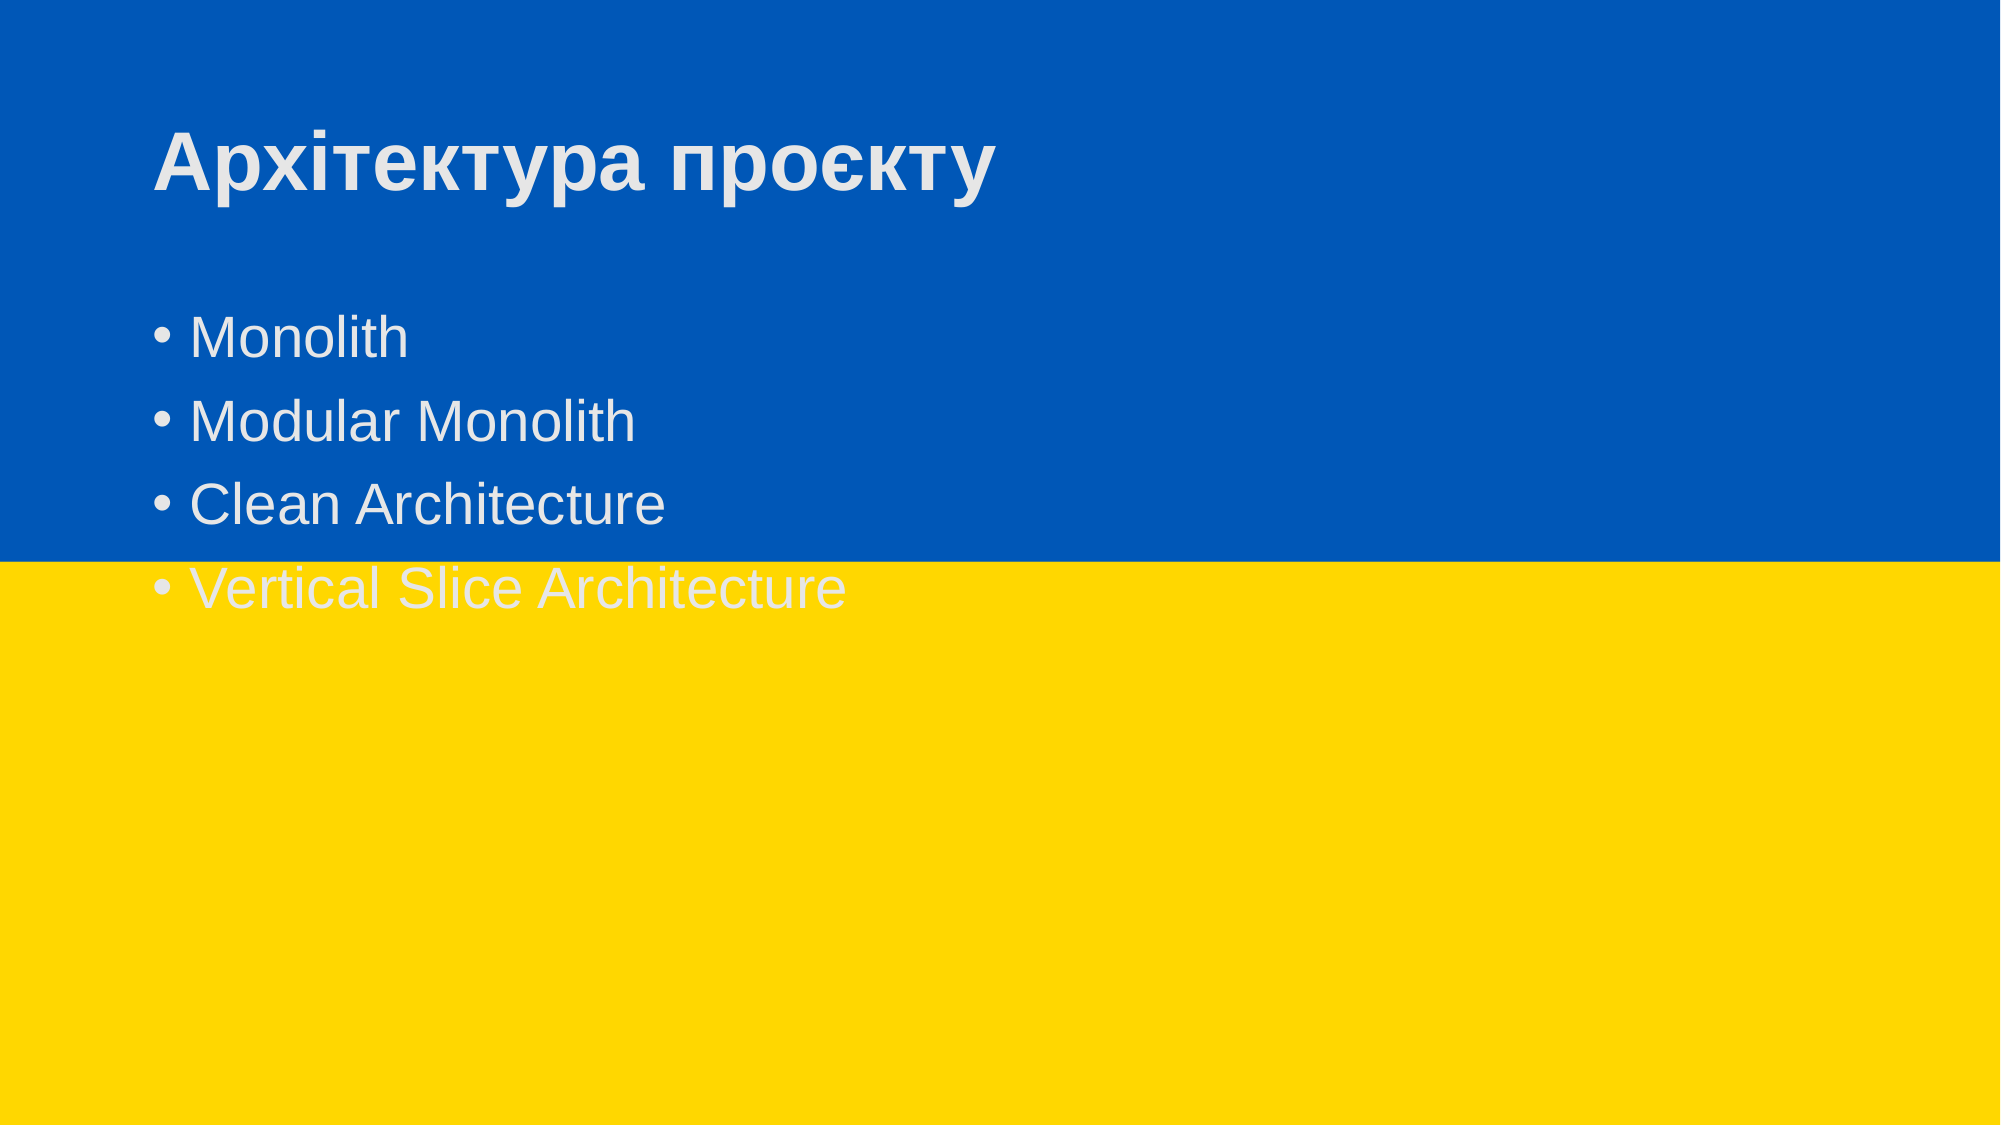

# Архітектура проєкту
Monolith
Modular Monolith
Clean Architecture
Vertical Slice Architecture